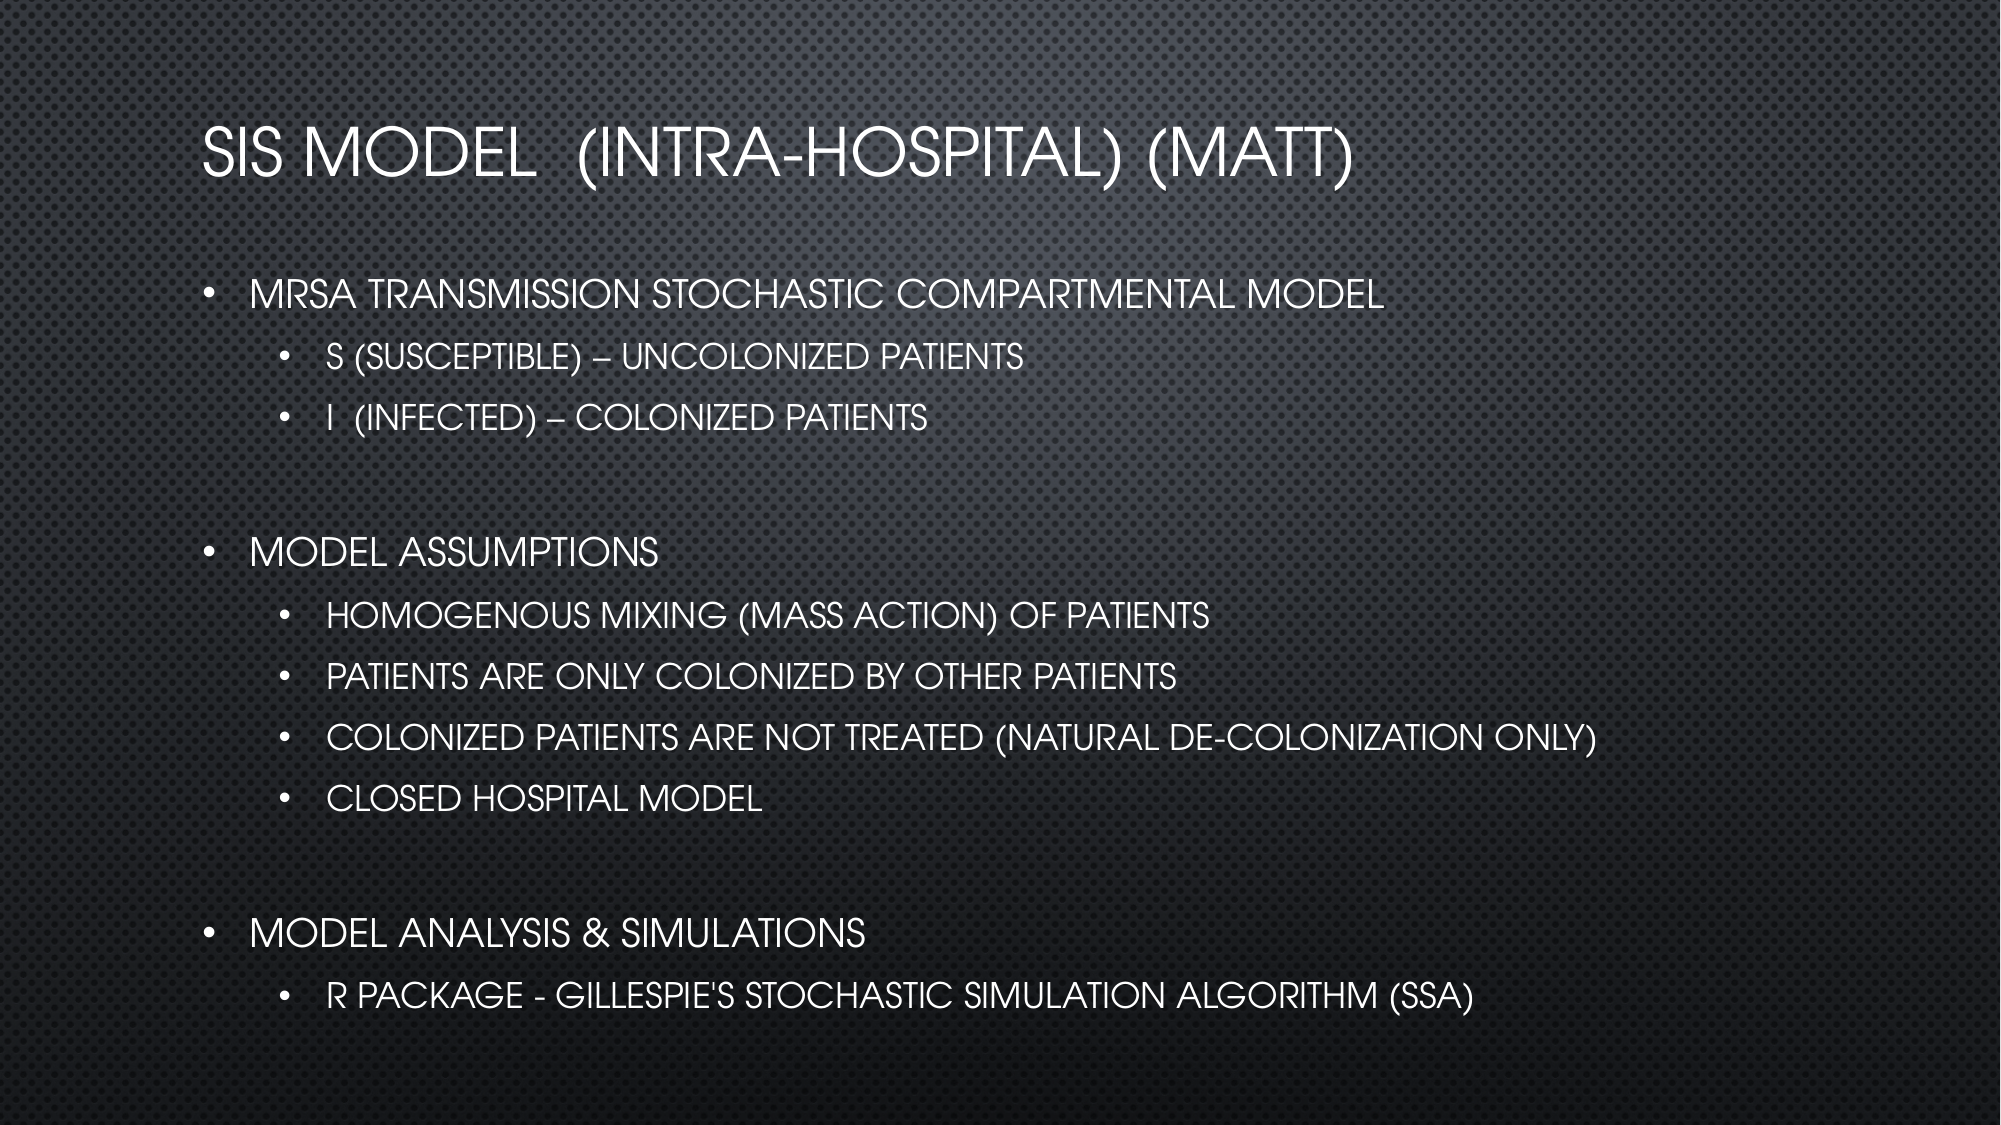

# SIS model  (Intra-hospital) (Matt)
Mrsa Transmission Stochastic Compartmental model
S (susceptible) – uncolonized patients
I  (Infected) – colonized patients

Model assumptions
Homogenous mixing (mass action) of patients
Patients are only colonized by other patients
Colonized patients are not treated (natural de-colonization only)
Closed hospital model

Model Analysis & Simulations
R package - Gillespie's Stochastic Simulation Algorithm (SSA)